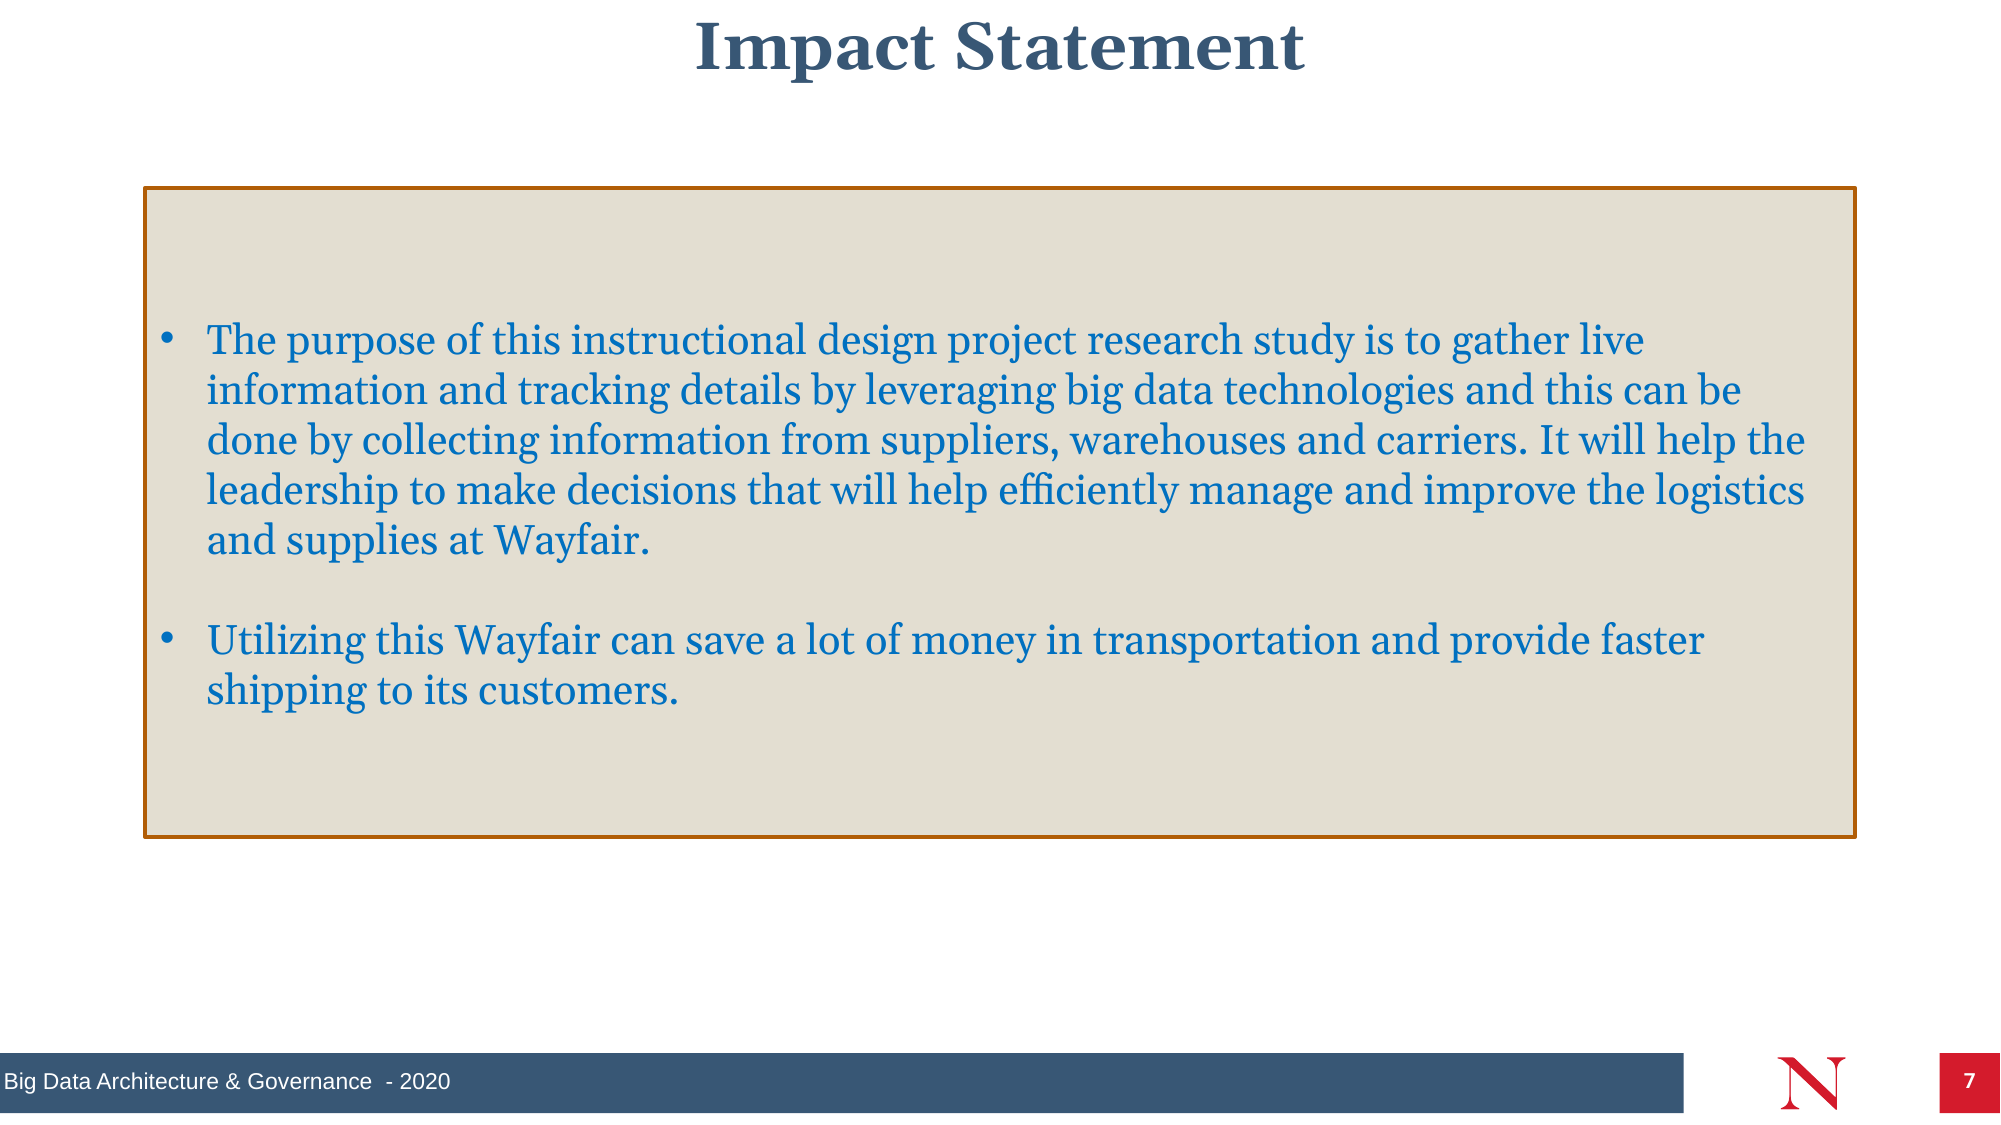

# Impact Statement
The purpose of this instructional design project research study is to gather live information and tracking details by leveraging big data technologies and this can be done by collecting information from suppliers, warehouses and carriers. It will help the leadership to make decisions that will help efficiently manage and improve the logistics and supplies at Wayfair.

Utilizing this Wayfair can save a lot of money in transportation and provide faster shipping to its customers.